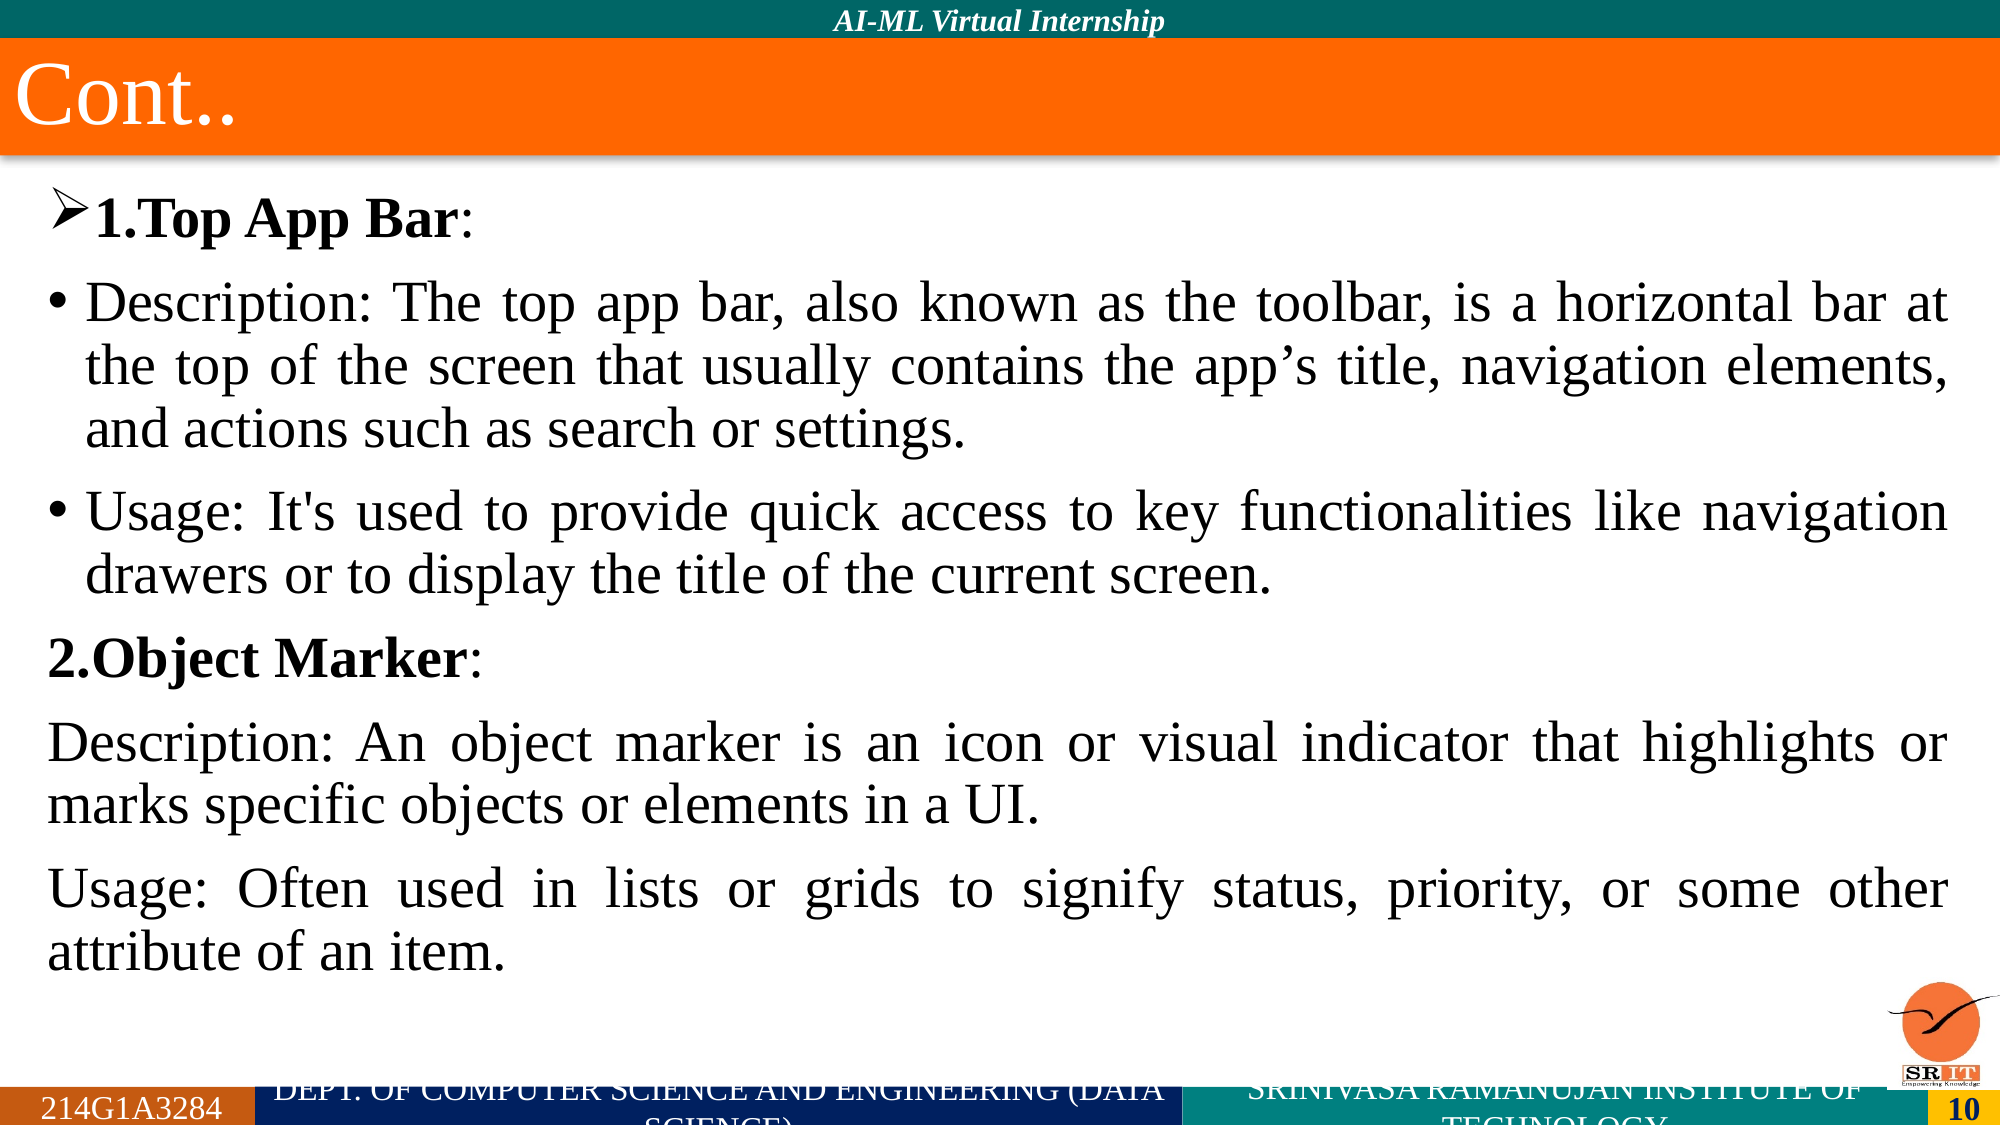

# Cont..
1.Top App Bar:
Description: The top app bar, also known as the toolbar, is a horizontal bar at the top of the screen that usually contains the app’s title, navigation elements, and actions such as search or settings.
Usage: It's used to provide quick access to key functionalities like navigation drawers or to display the title of the current screen.
2.Object Marker:
Description: An object marker is an icon or visual indicator that highlights or marks specific objects or elements in a UI.
Usage: Often used in lists or grids to signify status, priority, or some other attribute of an item.